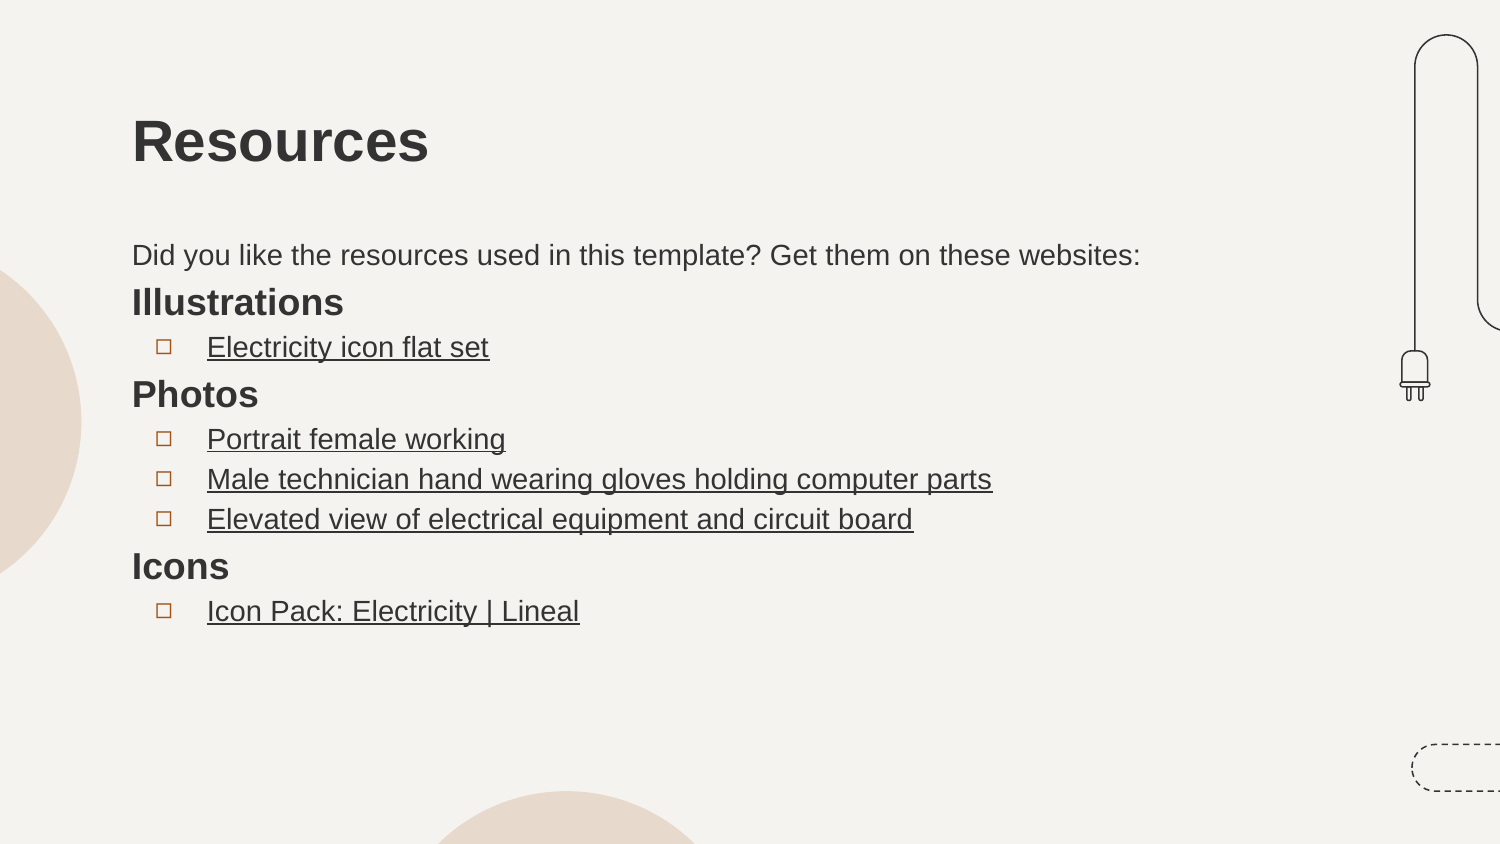

# Resources
Did you like the resources used in this template? Get them on these websites:
Illustrations
Electricity icon flat set
Photos
Portrait female working
Male technician hand wearing gloves holding computer parts
Elevated view of electrical equipment and circuit board
Icons
Icon Pack: Electricity | Lineal